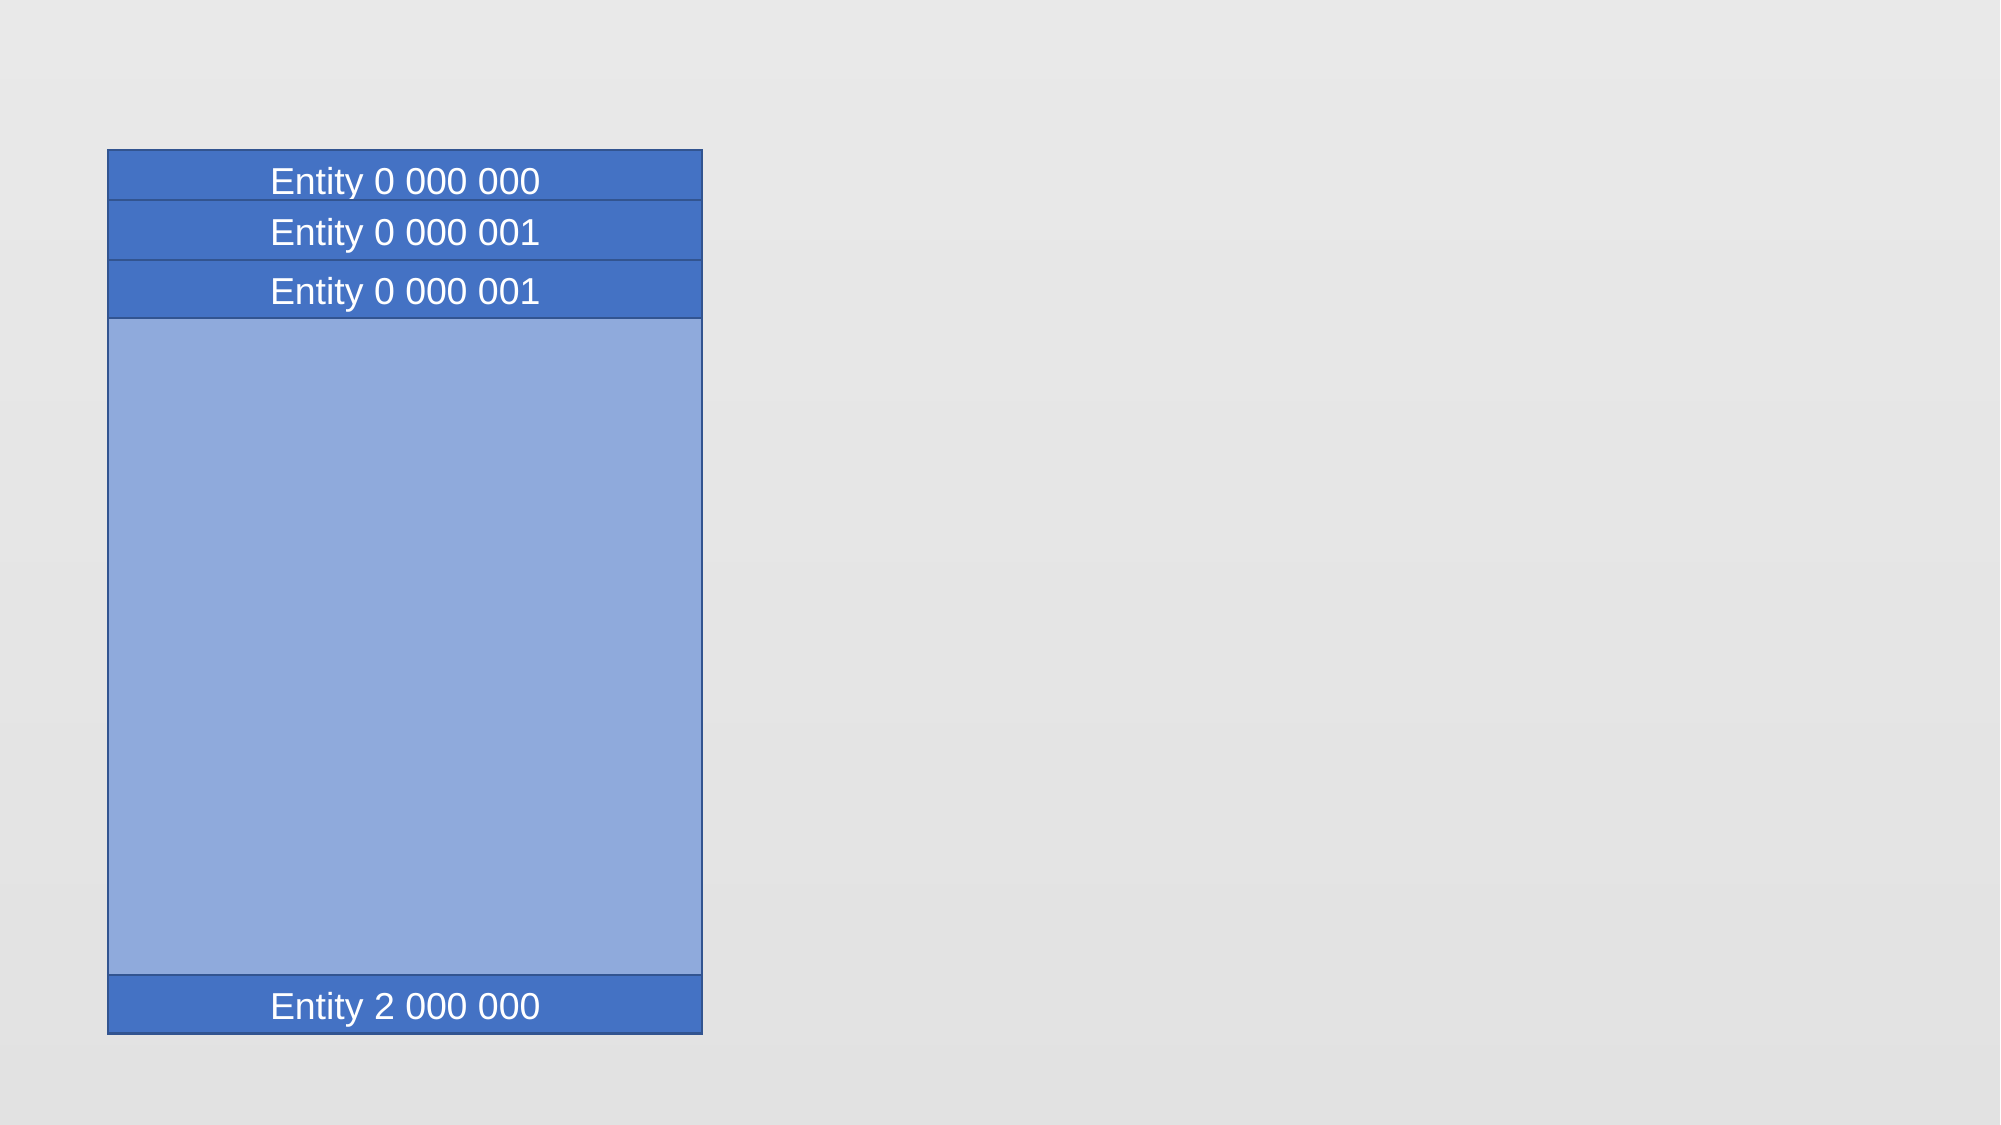

Entity 0 000 000
Entity 0 000 001
Entity 0 000 001

Entity 2 000 000